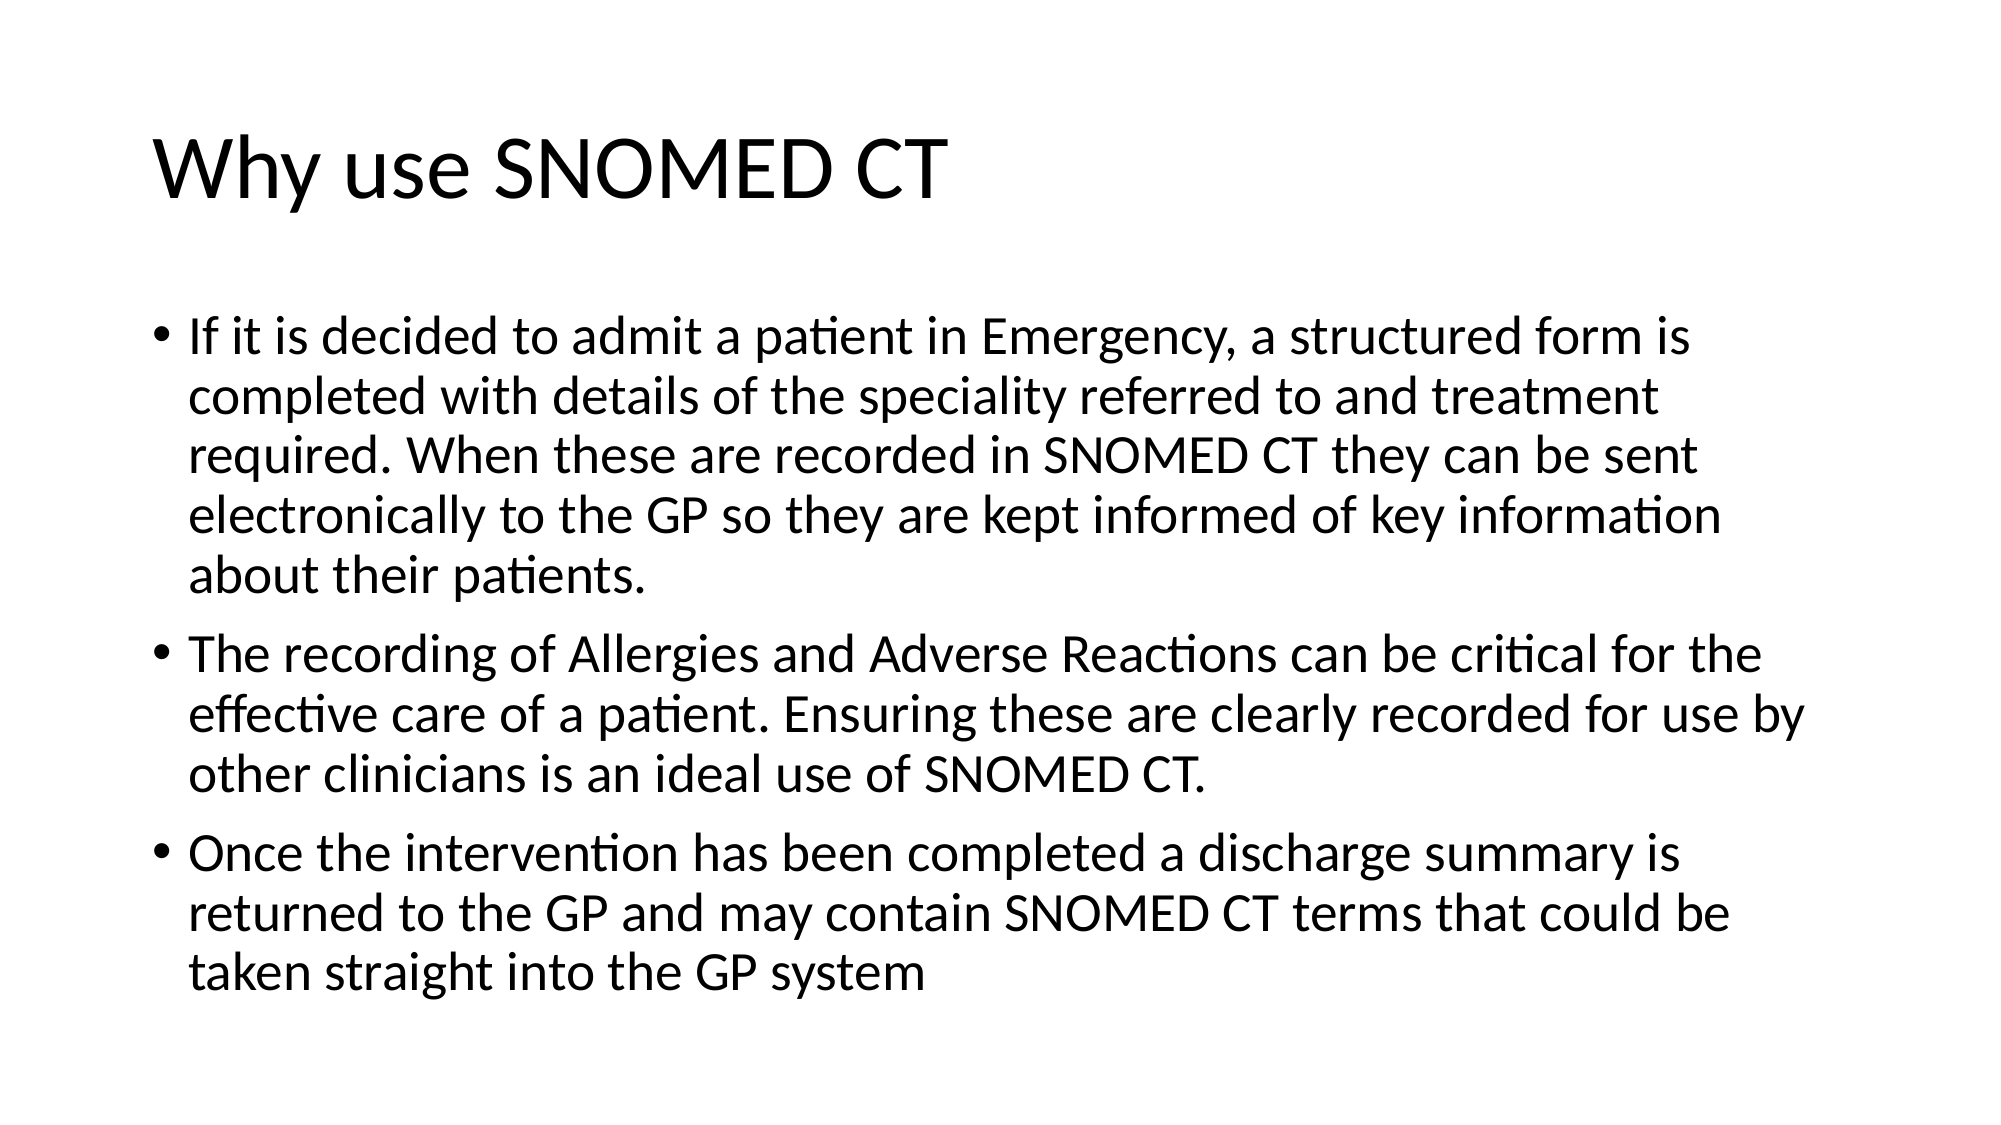

# Why use SNOMED CT
If it is decided to admit a patient in Emergency, a structured form is completed with details of the speciality referred to and treatment required. When these are recorded in SNOMED CT they can be sent electronically to the GP so they are kept informed of key information about their patients.
The recording of Allergies and Adverse Reactions can be critical for the effective care of a patient. Ensuring these are clearly recorded for use by other clinicians is an ideal use of SNOMED CT.
Once the intervention has been completed a discharge summary is returned to the GP and may contain SNOMED CT terms that could be taken straight into the GP system